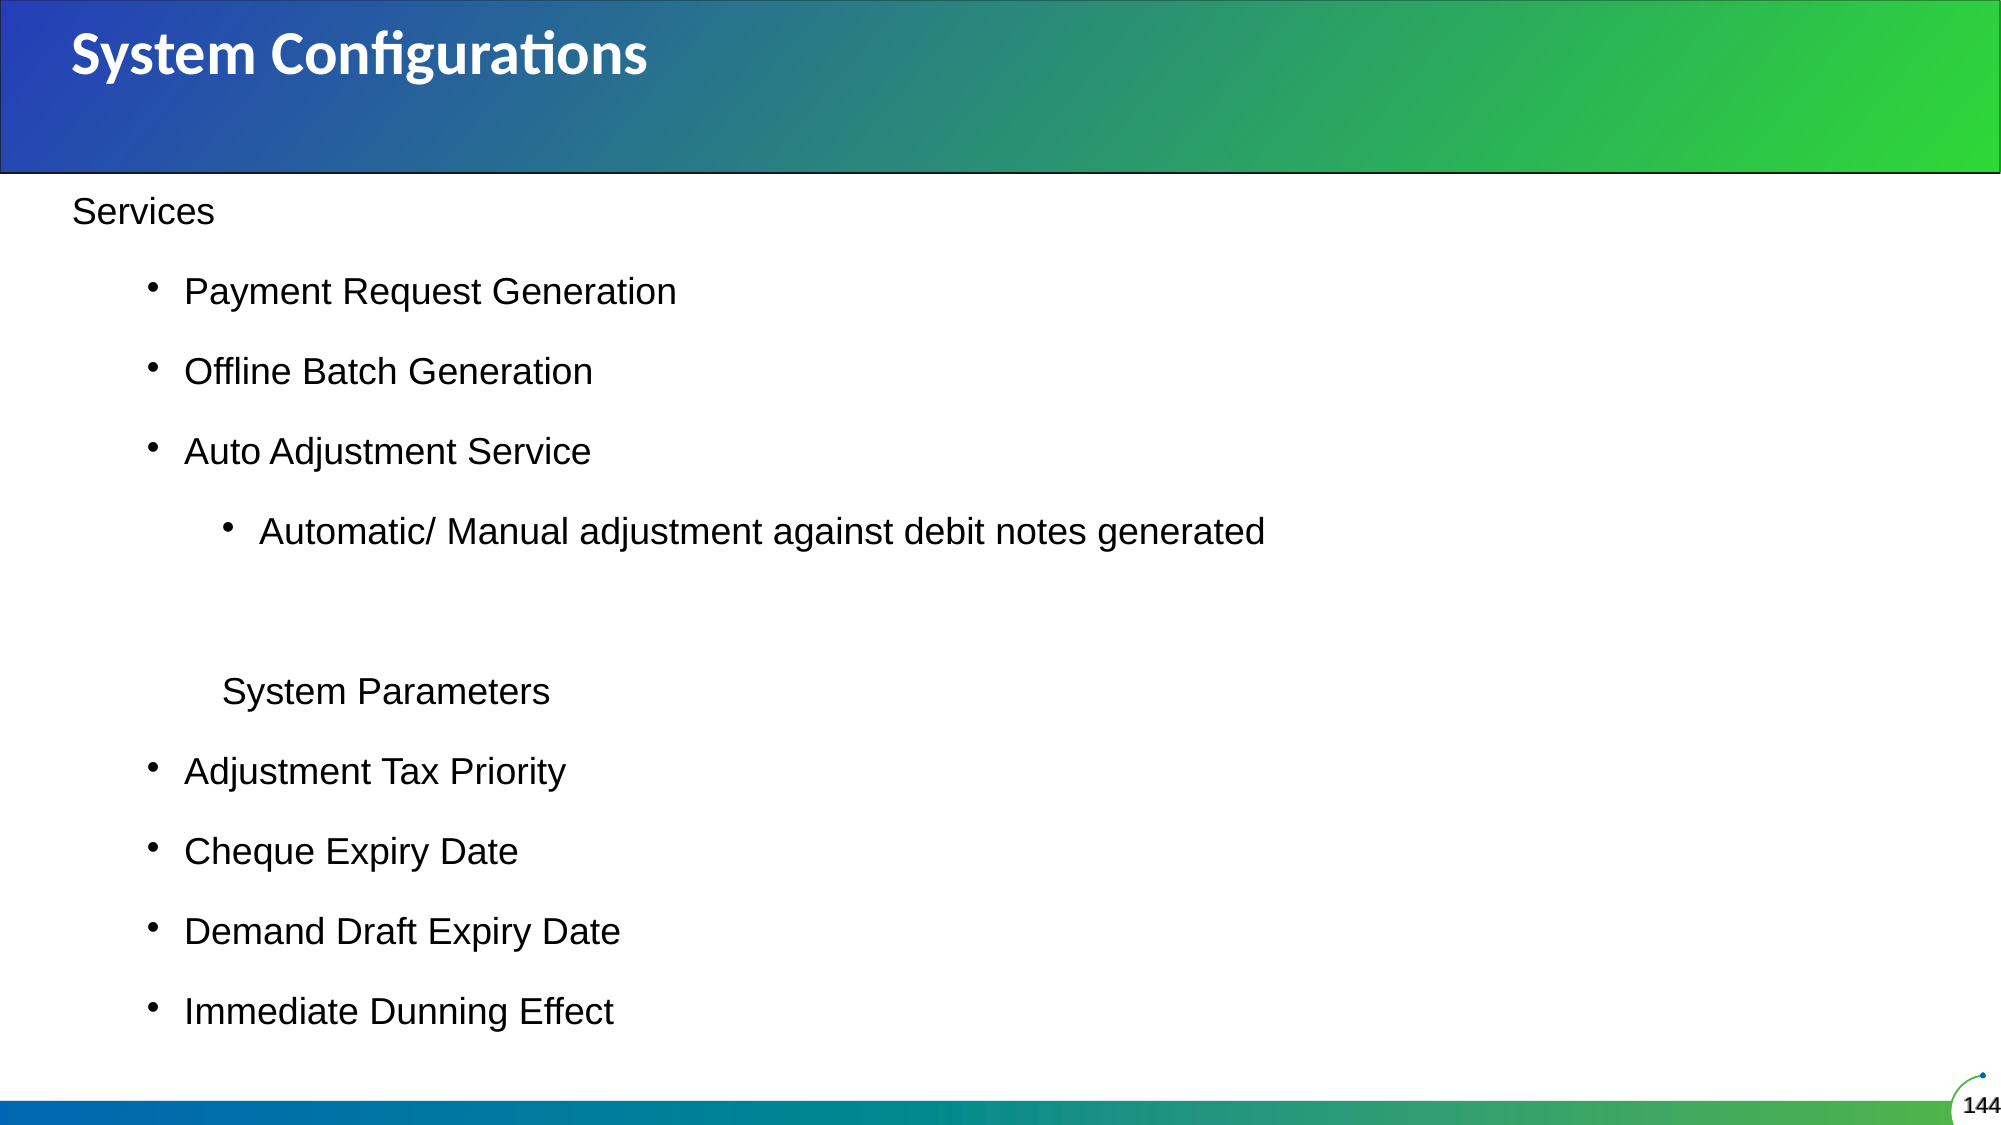

System Configurations
Services
Payment Request Generation
Offline Batch Generation
Auto Adjustment Service
Automatic/ Manual adjustment against debit notes generated

System Parameters
Adjustment Tax Priority
Cheque Expiry Date
Demand Draft Expiry Date
Immediate Dunning Effect